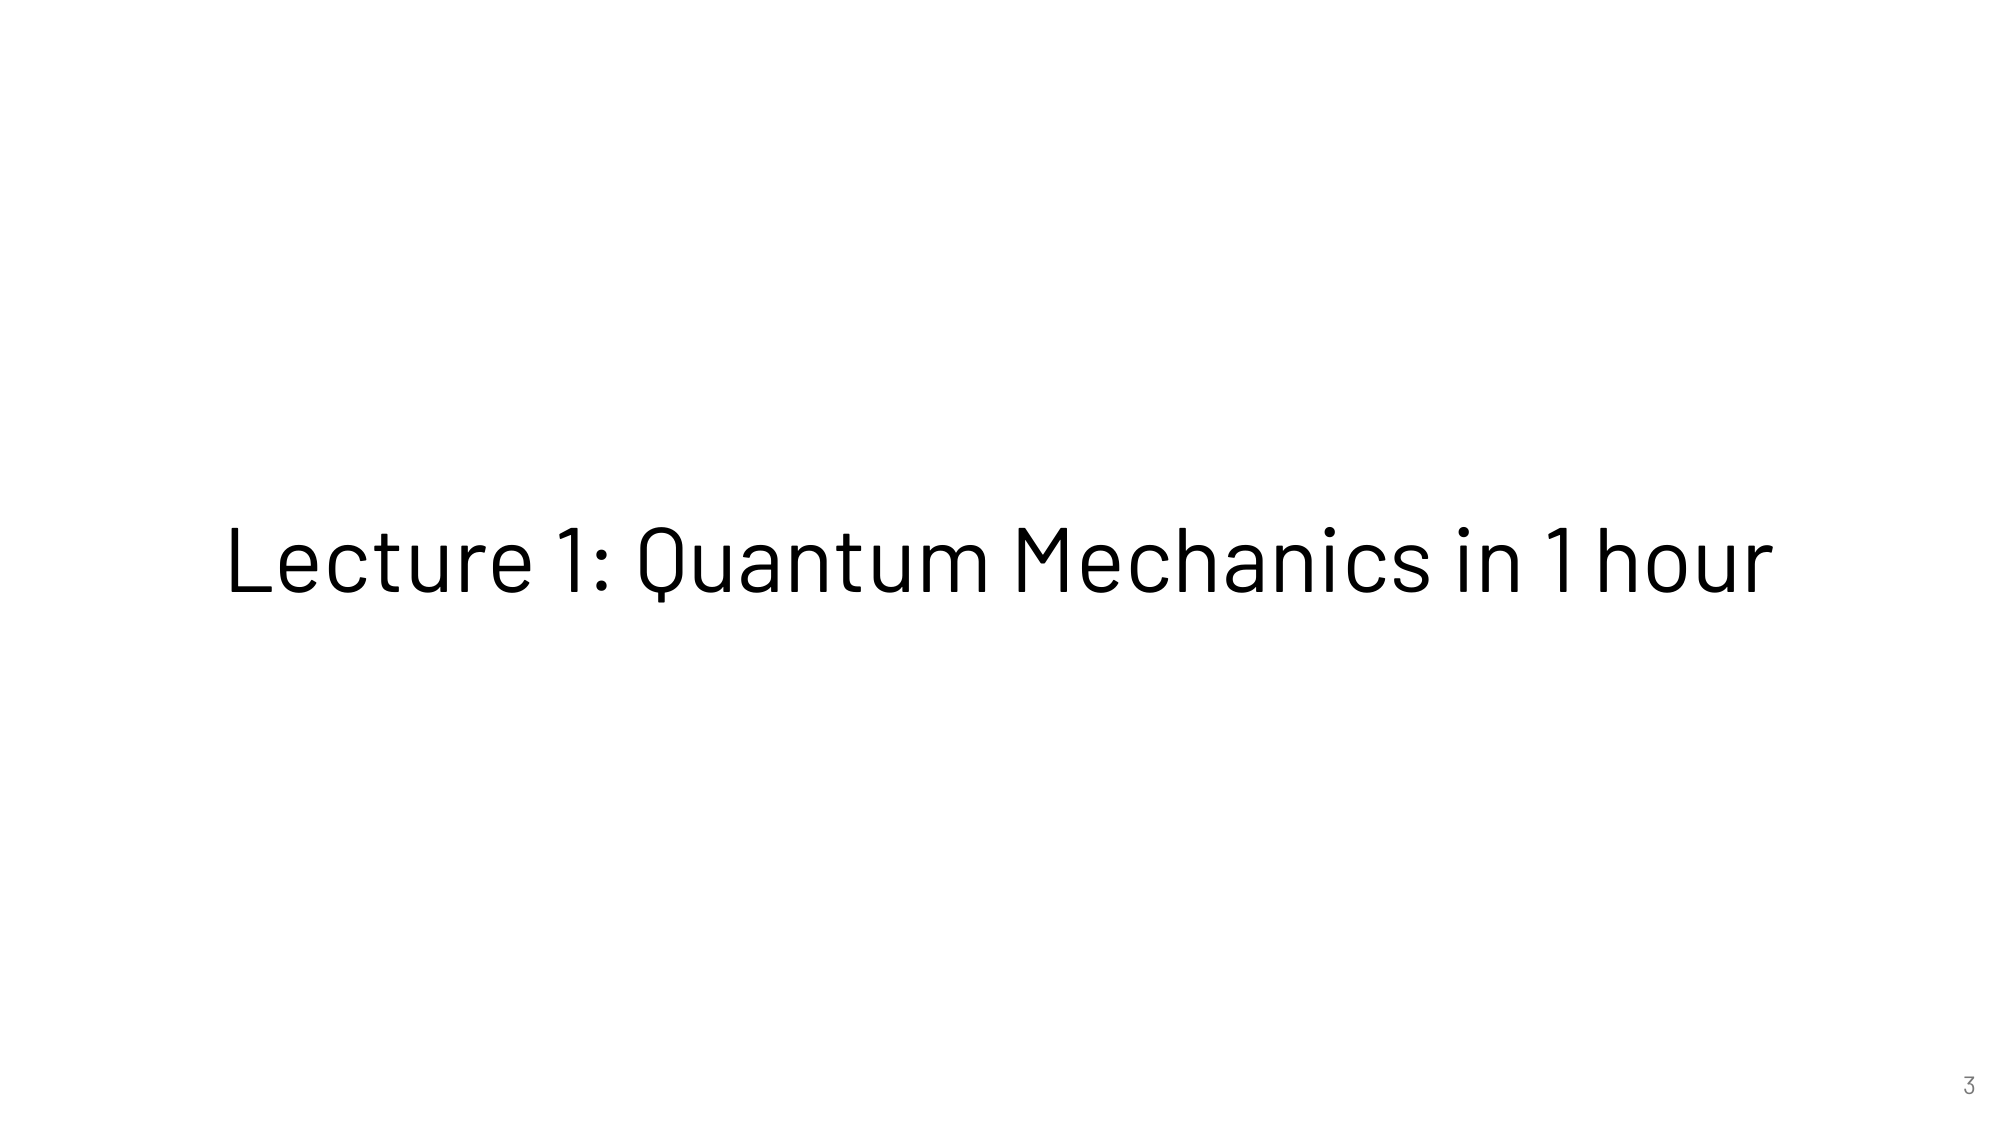

# Lecture 1: Quantum Mechanics in 1 hour
3